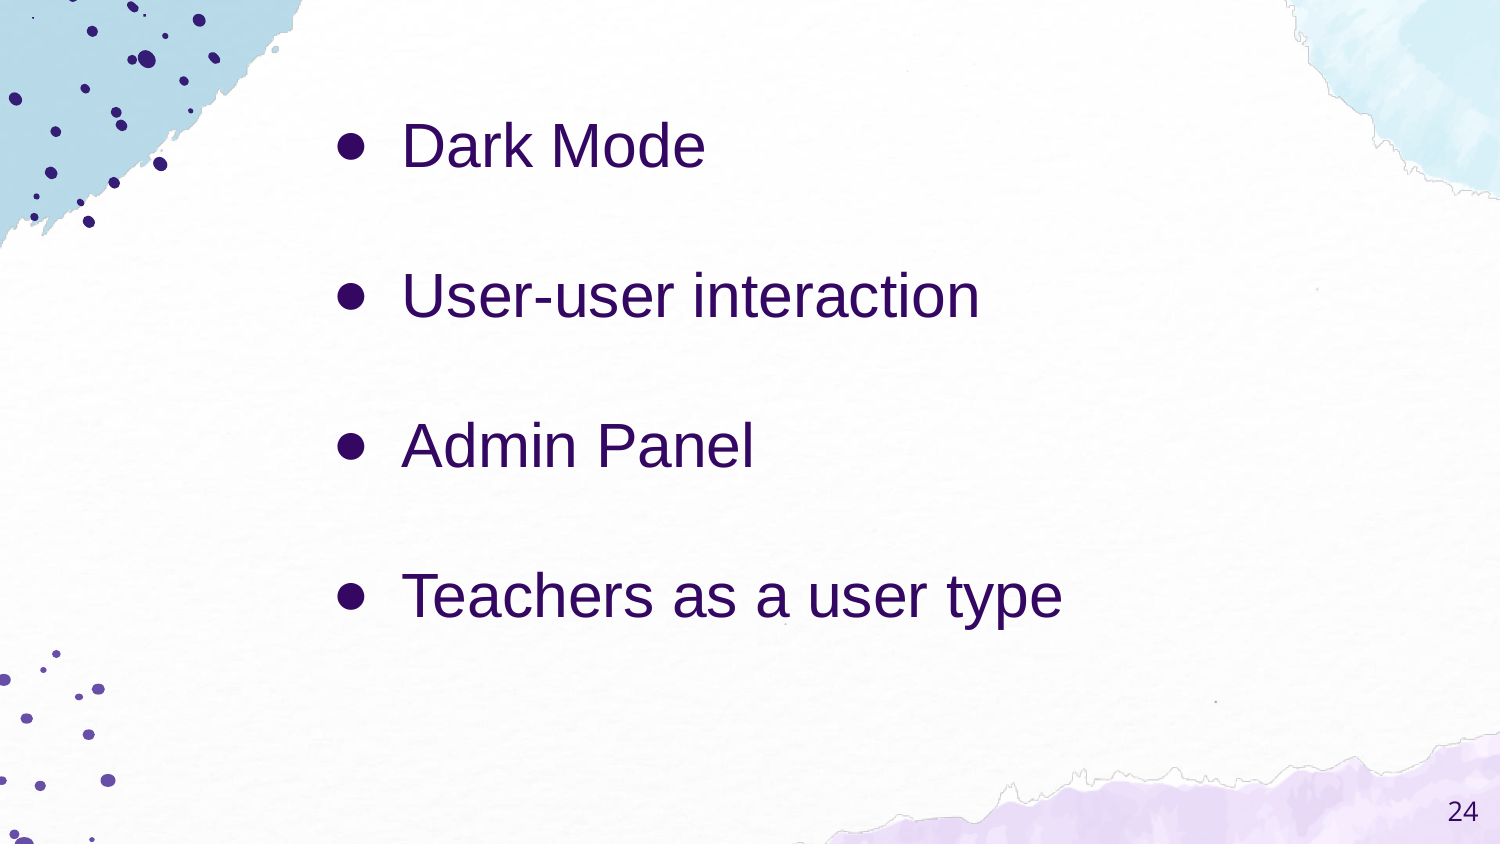

Dark Mode

User-user interaction

Admin Panel

Teachers as a user type

24